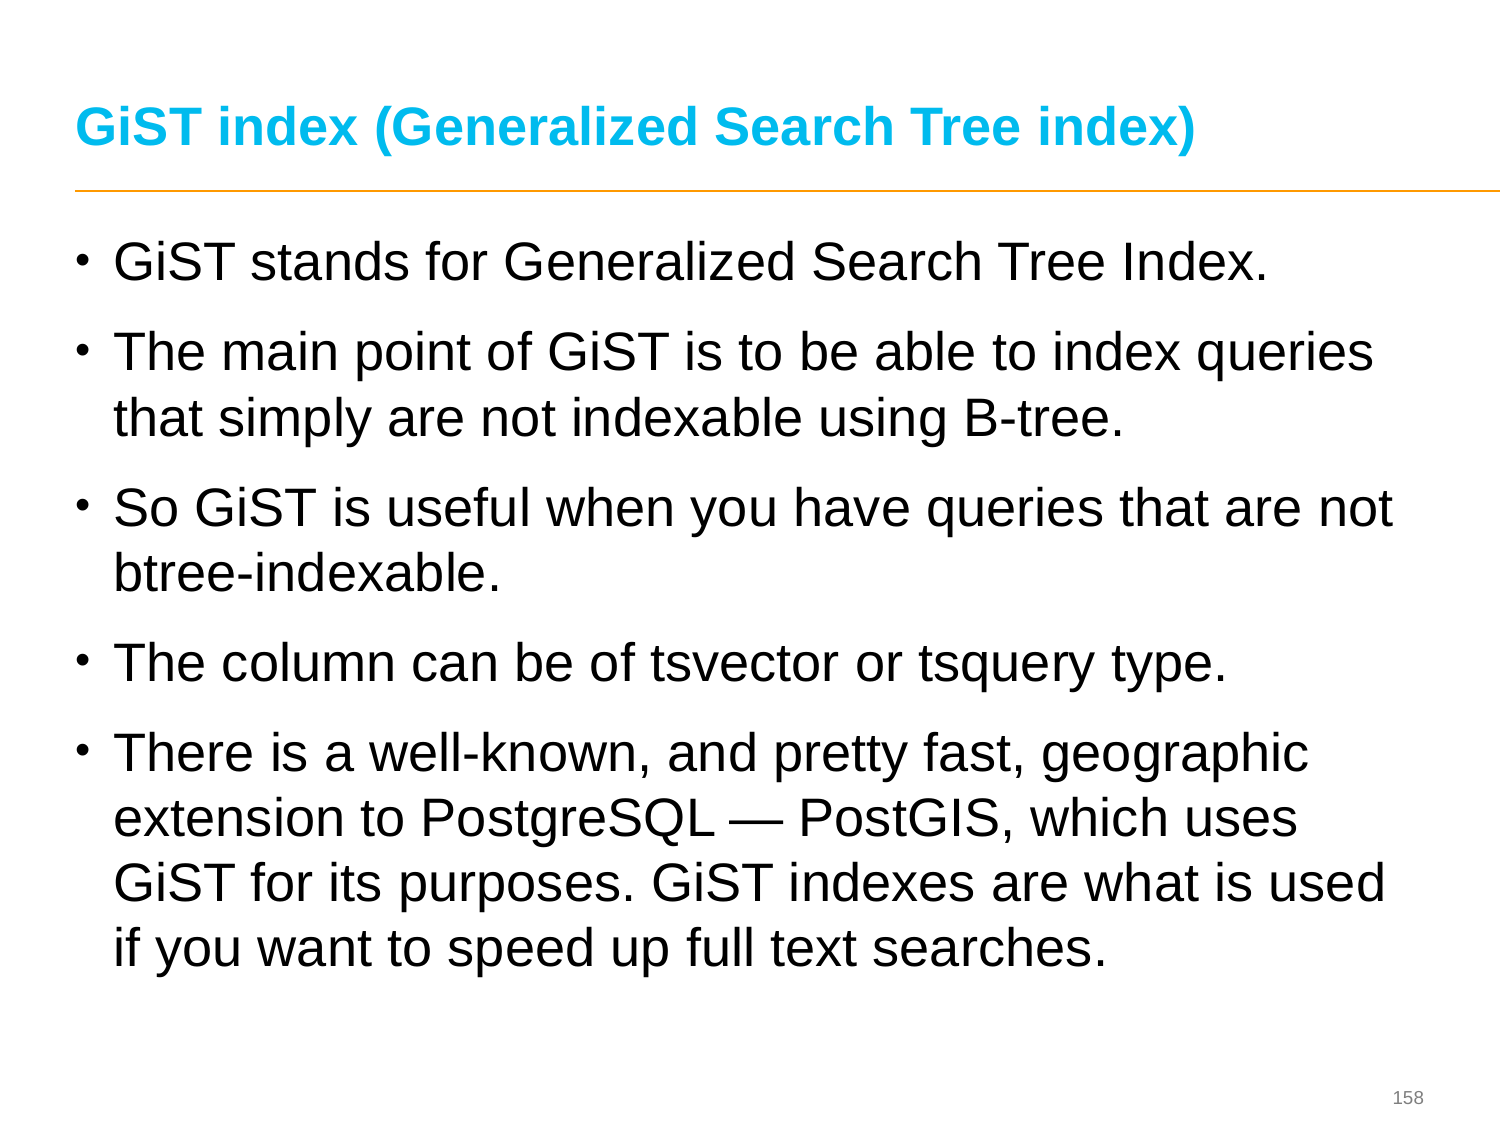

# GiST index (Generalized Search Tree index)
GiST stands for Generalized Search Tree Index.
The main point of GiST is to be able to index queries that simply are not indexable using B-tree.
So GiST is useful when you have queries that are not btree-indexable.
The column can be of tsvector or tsquery type.
There is a well-known, and pretty fast, geographic extension to PostgreSQL — PostGIS, which uses GiST for its purposes. GiST indexes are what is used if you want to speed up full text searches.